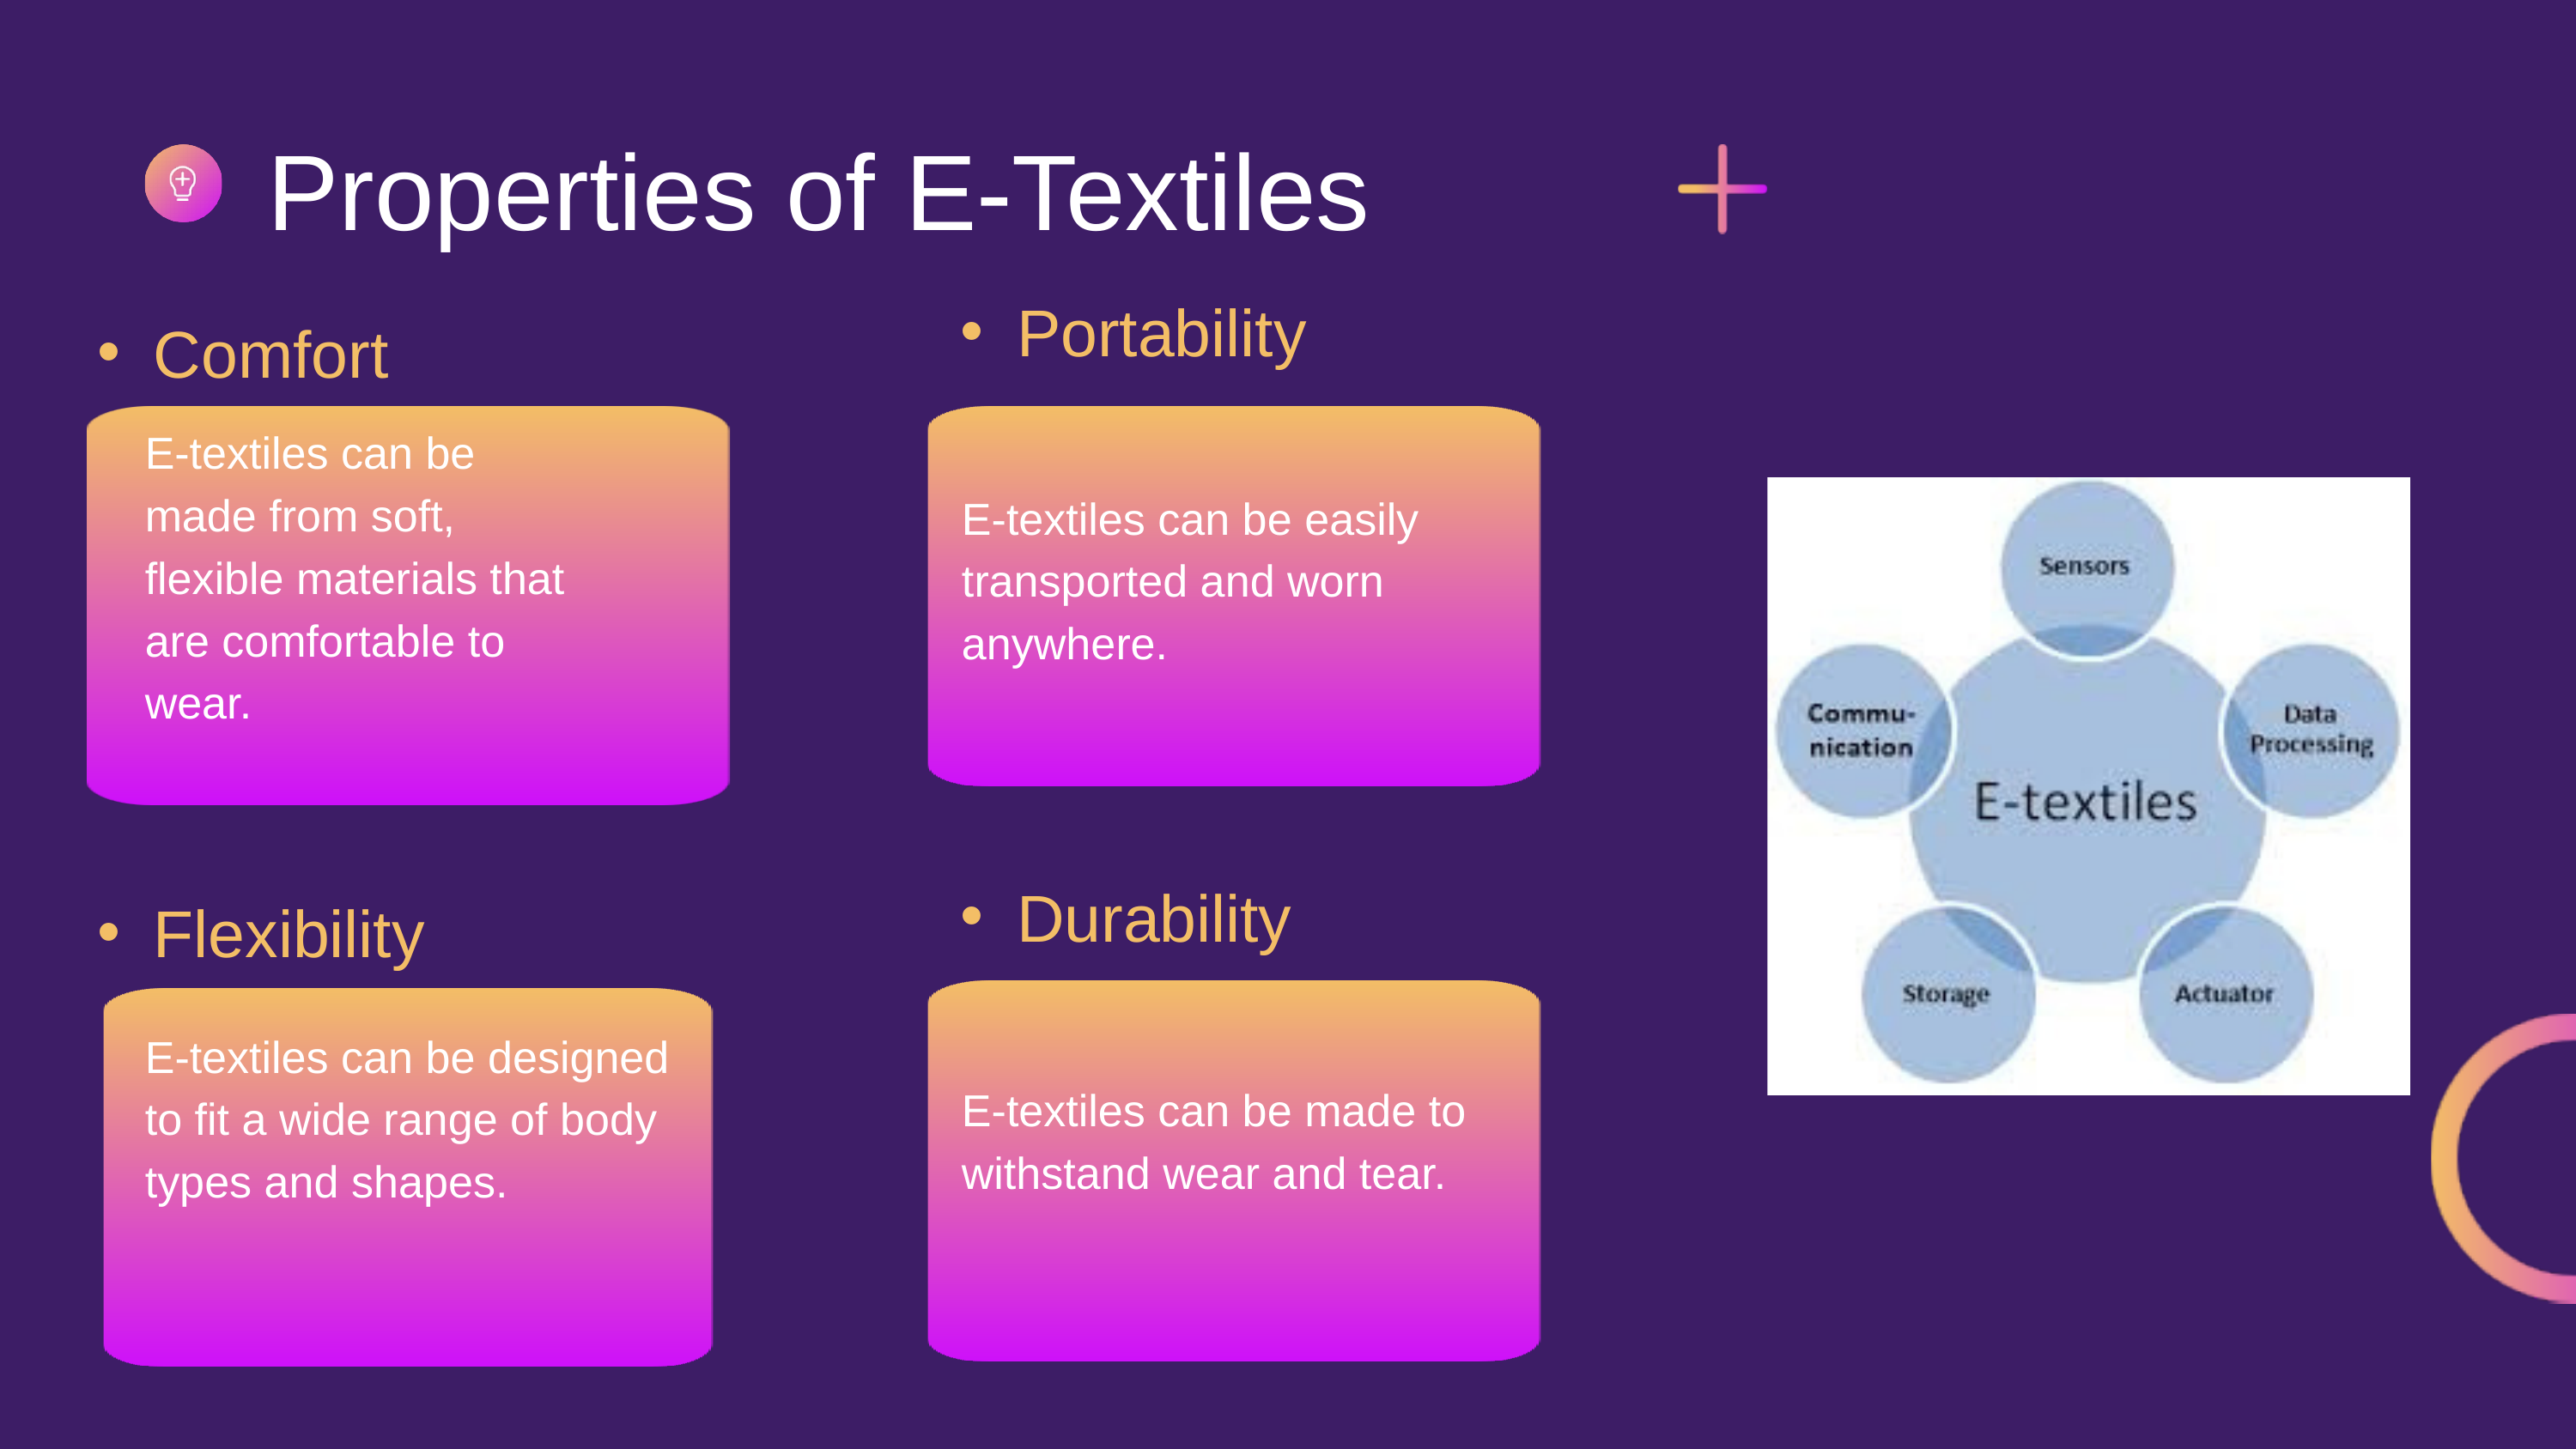

Properties of E-Textiles

Portability

Comfort

E-textiles can be made from soft, flexible materials that are comfortable to wear.

E-textiles can be easily transported and worn anywhere.

Durability

Flexibility

E-textiles can be designed to fit a wide range of body types and shapes.

E-textiles can be made to withstand wear and tear.